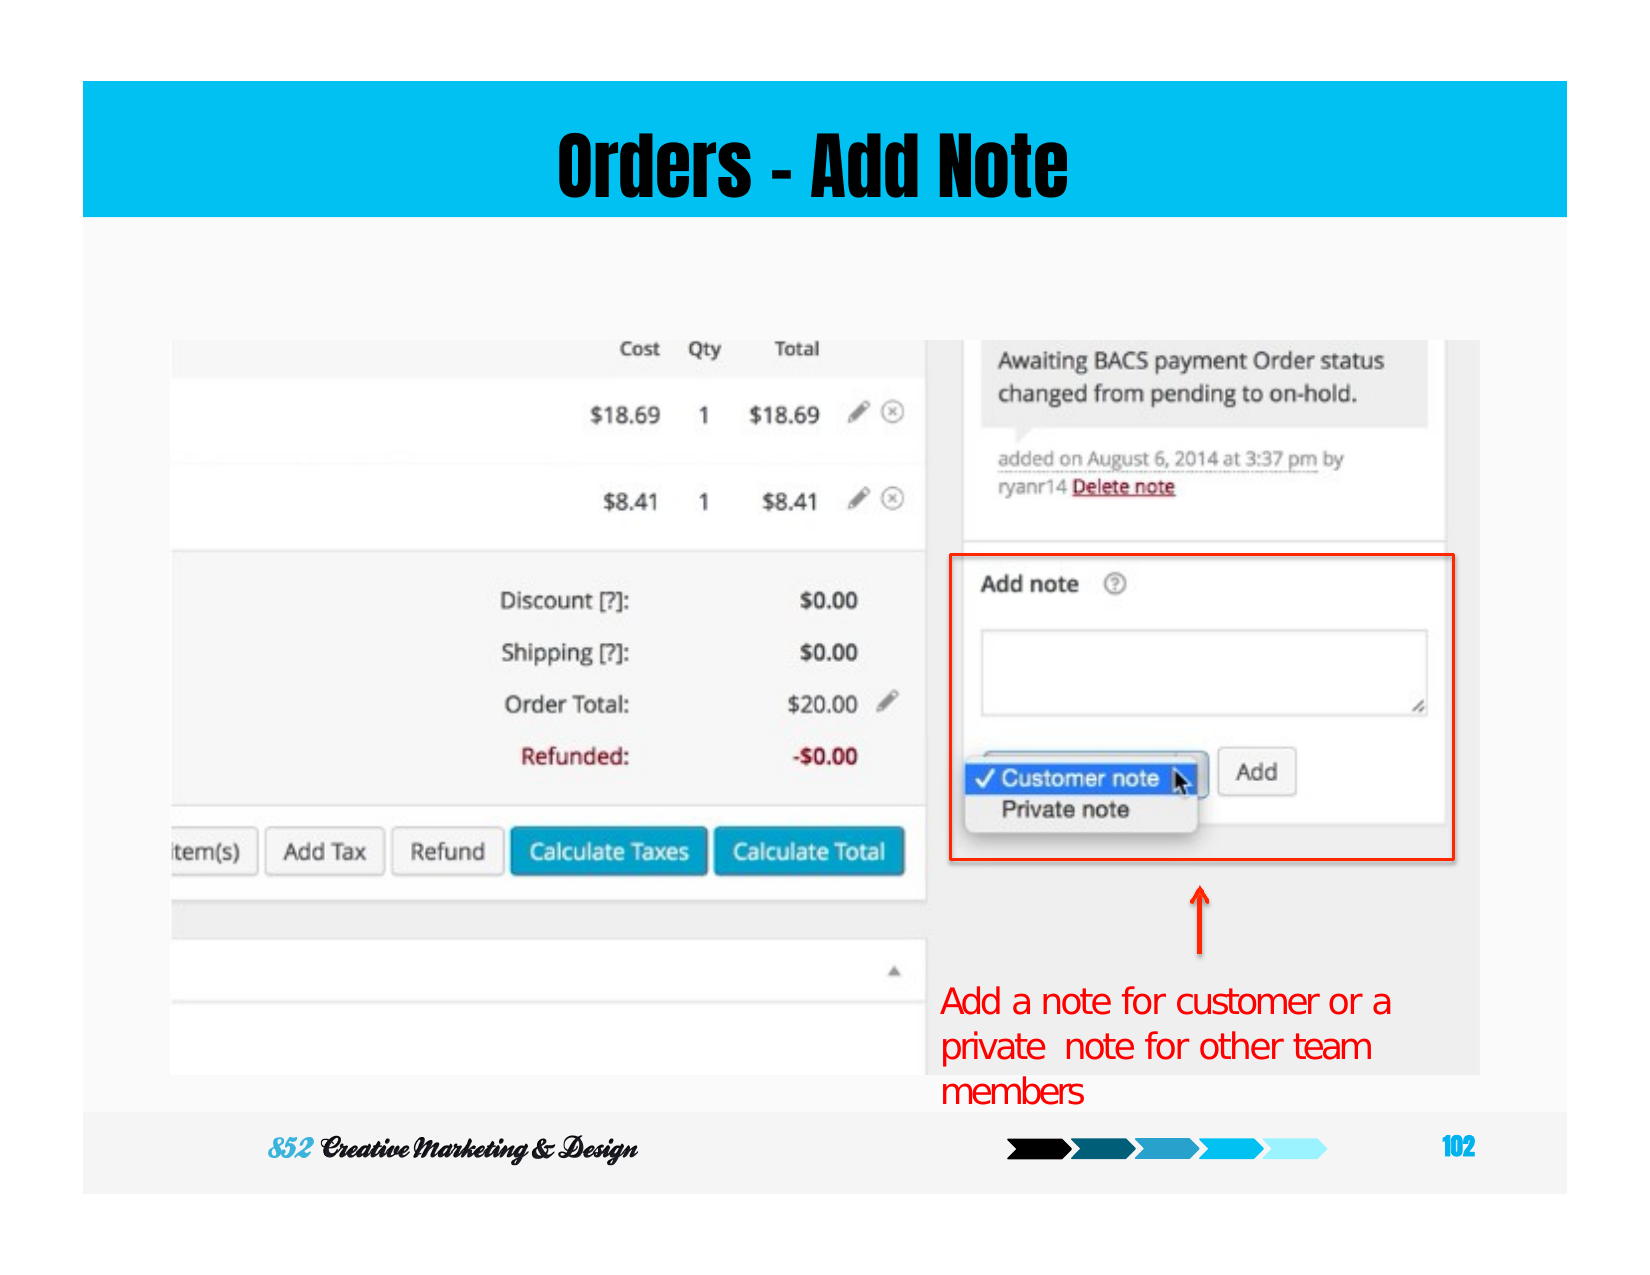

# Orders – Add Note

Add a note for customer or a private  note for other team members
102